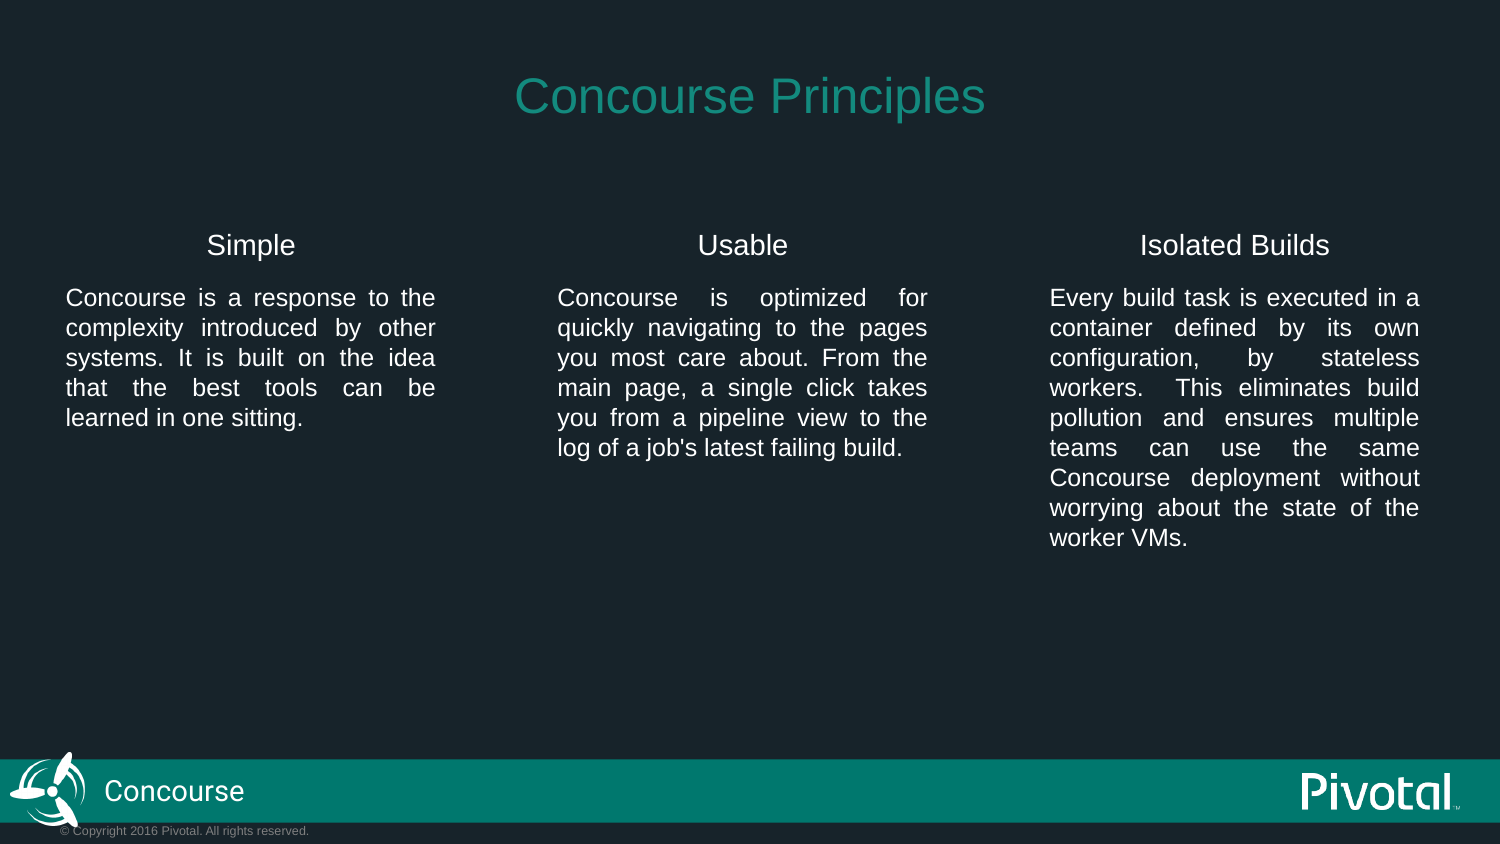

Concourse Principles
Simple
Concourse is a response to the complexity introduced by other systems. It is built on the idea that the best tools can be learned in one sitting.
Usable
Concourse is optimized for quickly navigating to the pages you most care about. From the main page, a single click takes you from a pipeline view to the log of a job's latest failing build.
Isolated Builds
Every build task is executed in a container defined by its own configuration, by stateless workers.  This eliminates build pollution and ensures multiple teams can use the same Concourse deployment without worrying about the state of the worker VMs.